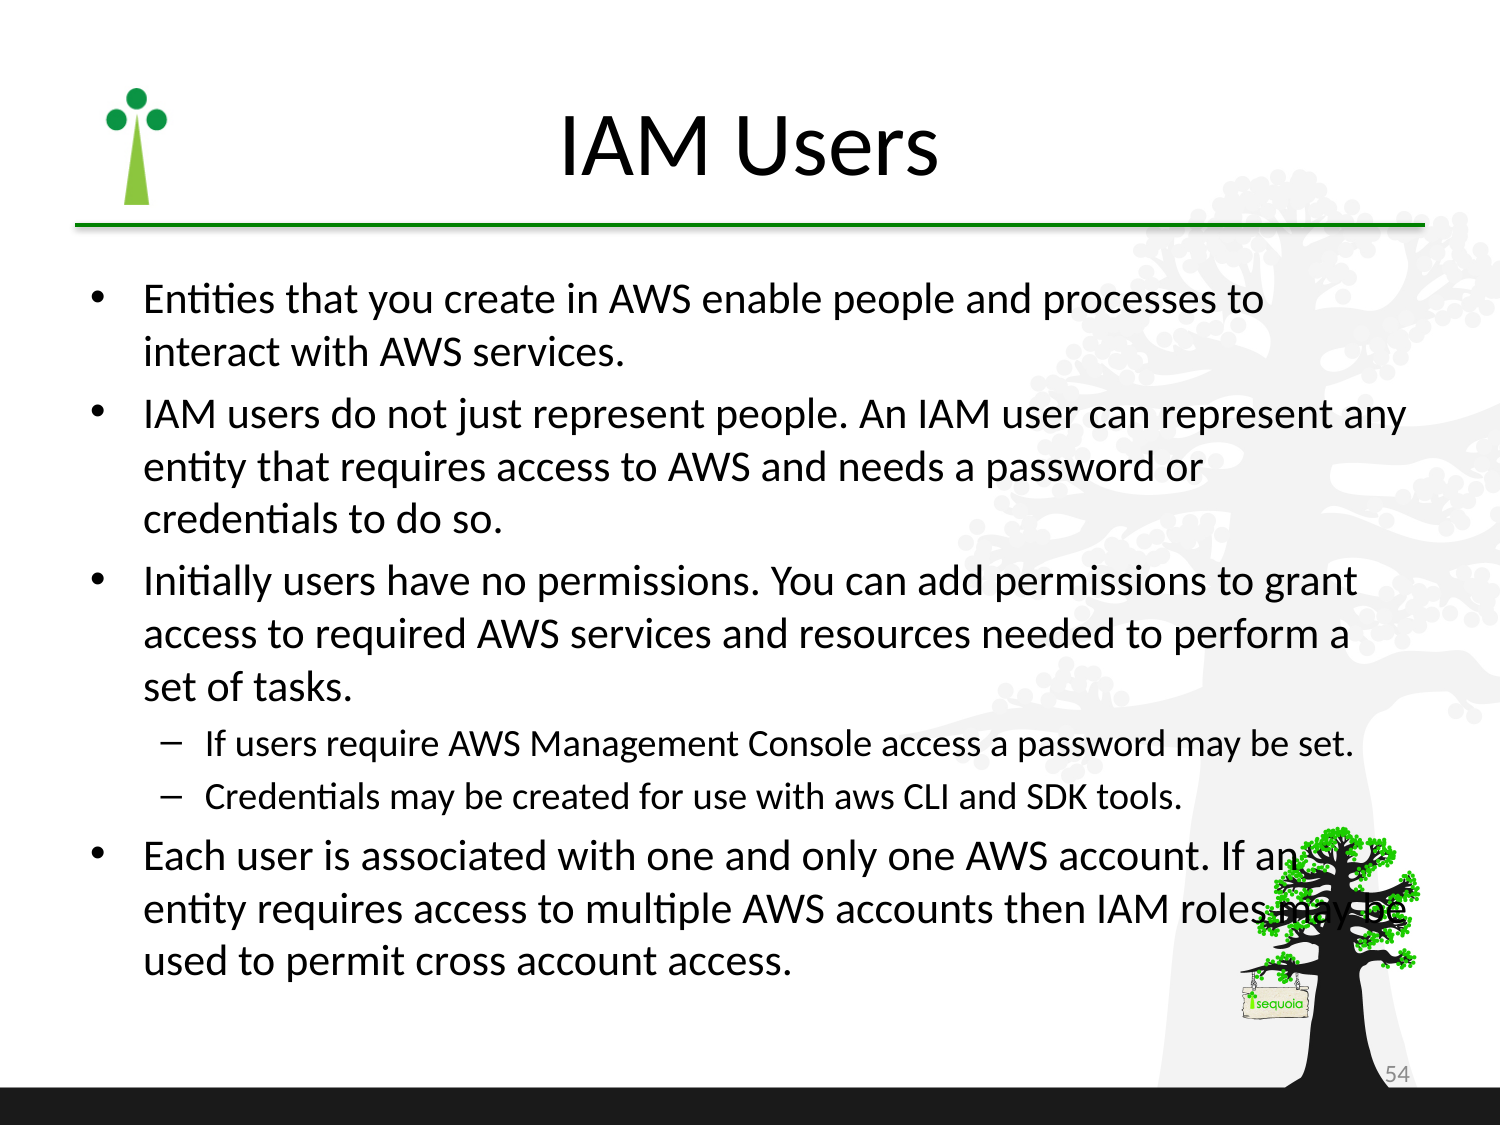

# IAM Users
Entities that you create in AWS enable people and processes to interact with AWS services.
IAM users do not just represent people. An IAM user can represent any entity that requires access to AWS and needs a password or credentials to do so.
Initially users have no permissions. You can add permissions to grant access to required AWS services and resources needed to perform a set of tasks.
If users require AWS Management Console access a password may be set.
Credentials may be created for use with aws CLI and SDK tools.
Each user is associated with one and only one AWS account. If an entity requires access to multiple AWS accounts then IAM roles may be used to permit cross account access.
54